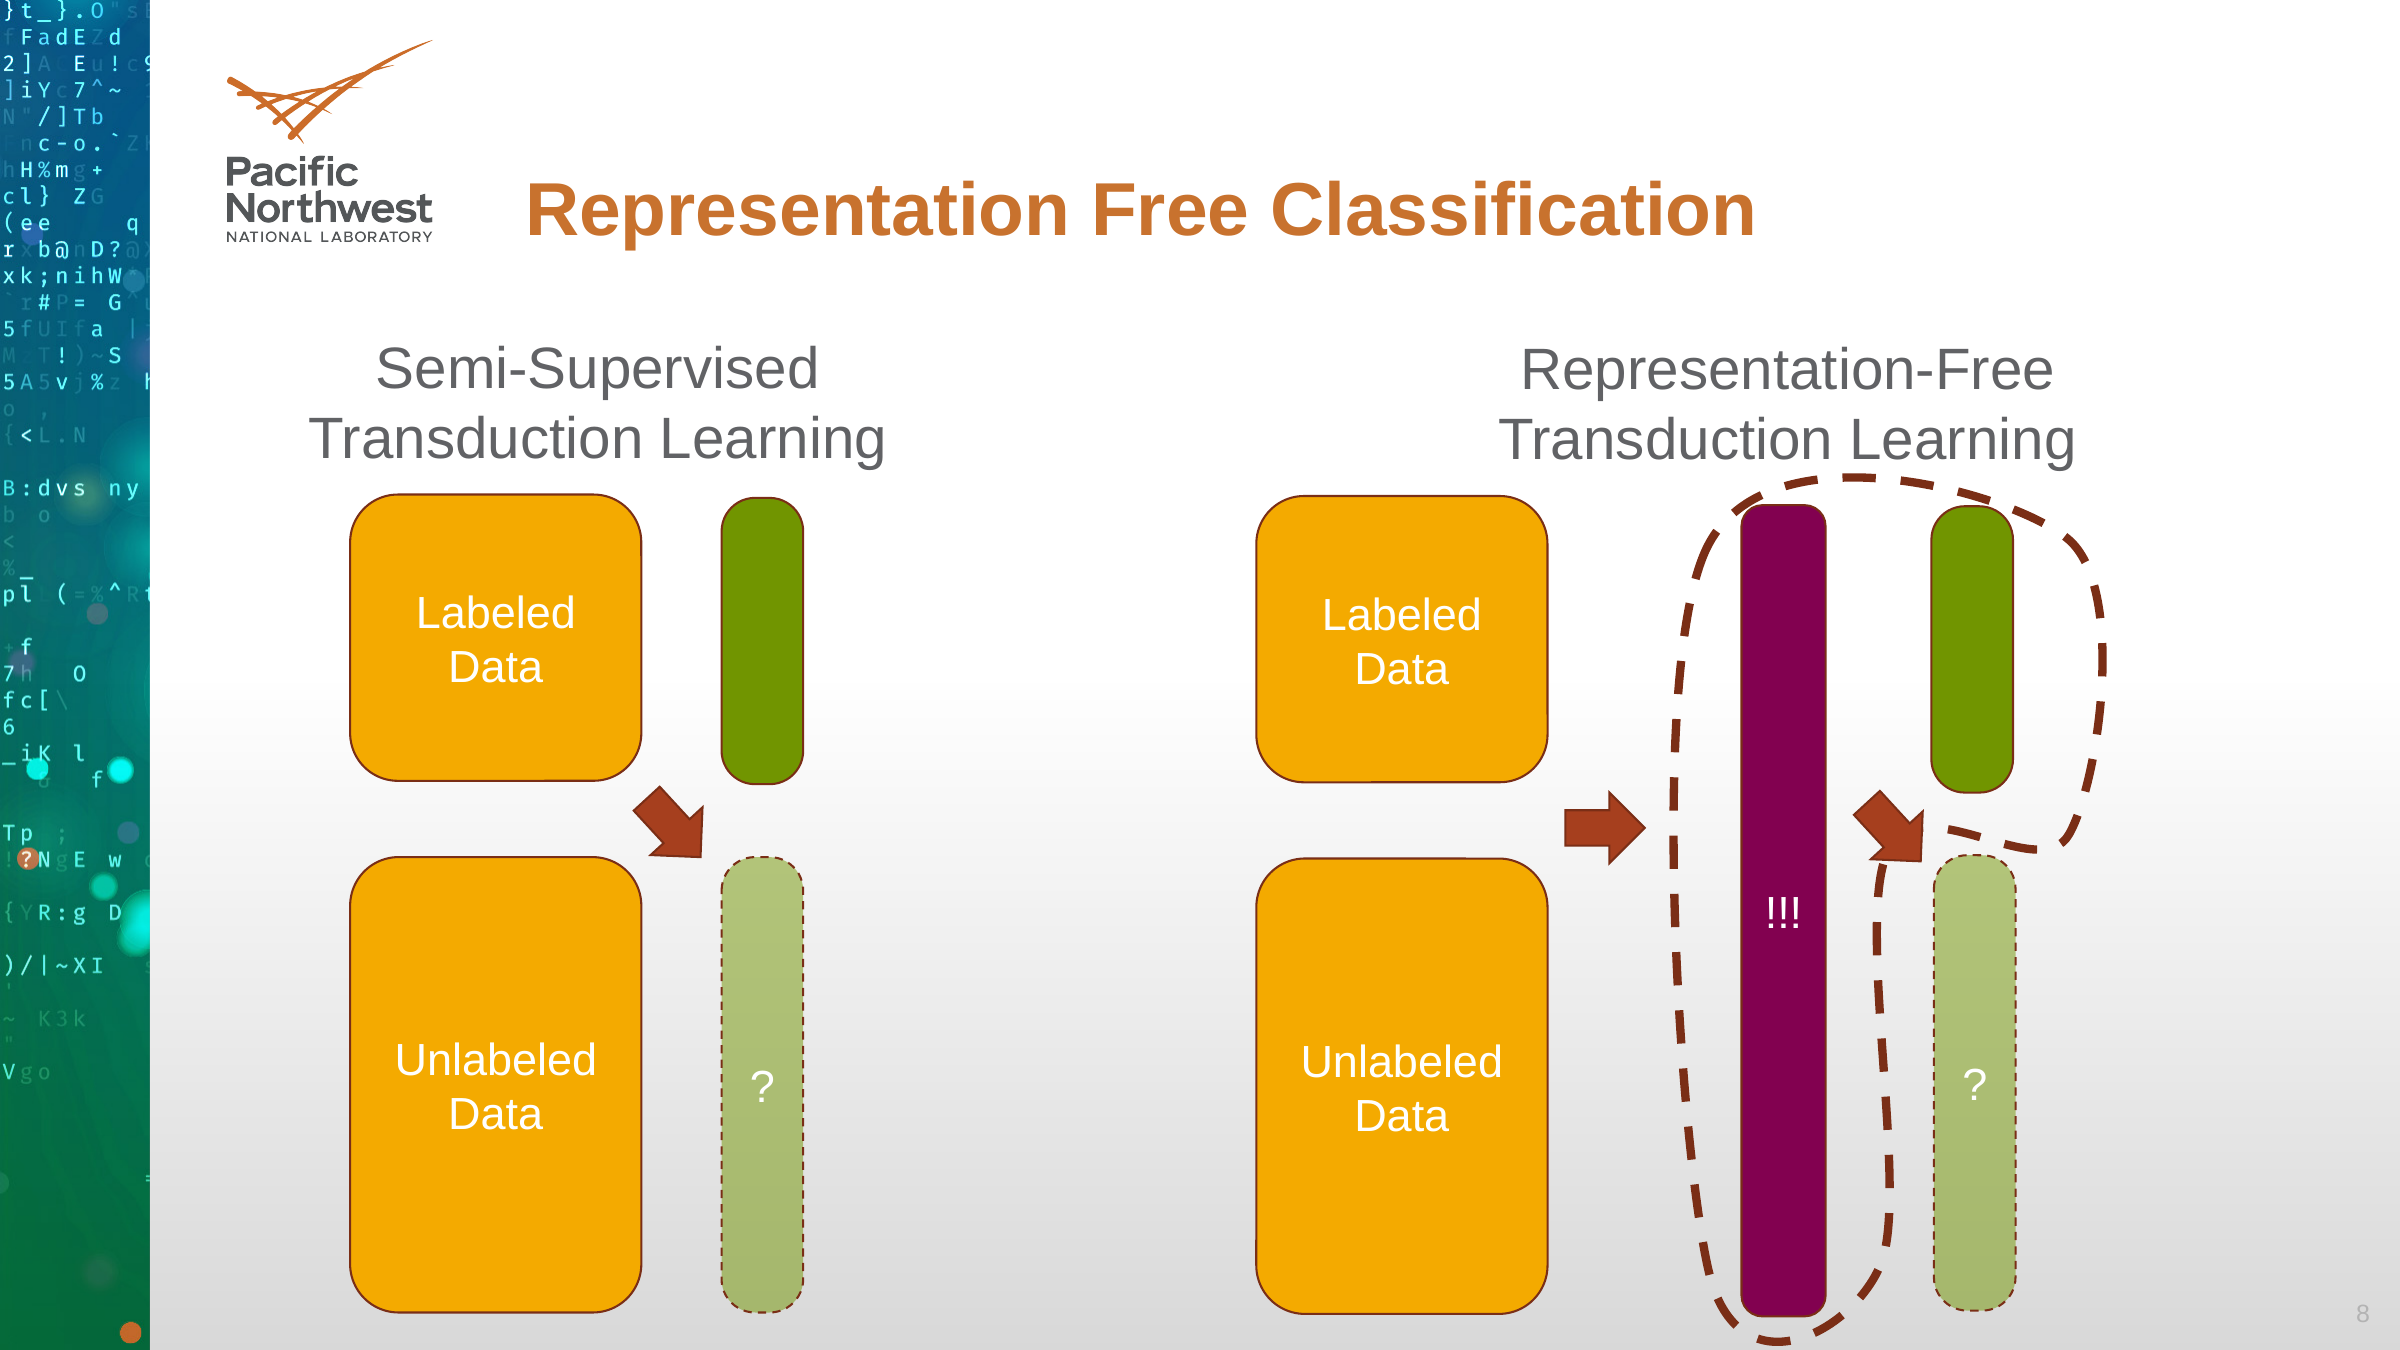

# Representation Free Classification
Semi-Supervised Transduction Learning
Representation-Free Transduction Learning

?
Labeled Data
Labeled Data
Unlabeled Data

!!!

Unlabeled Data
?
8